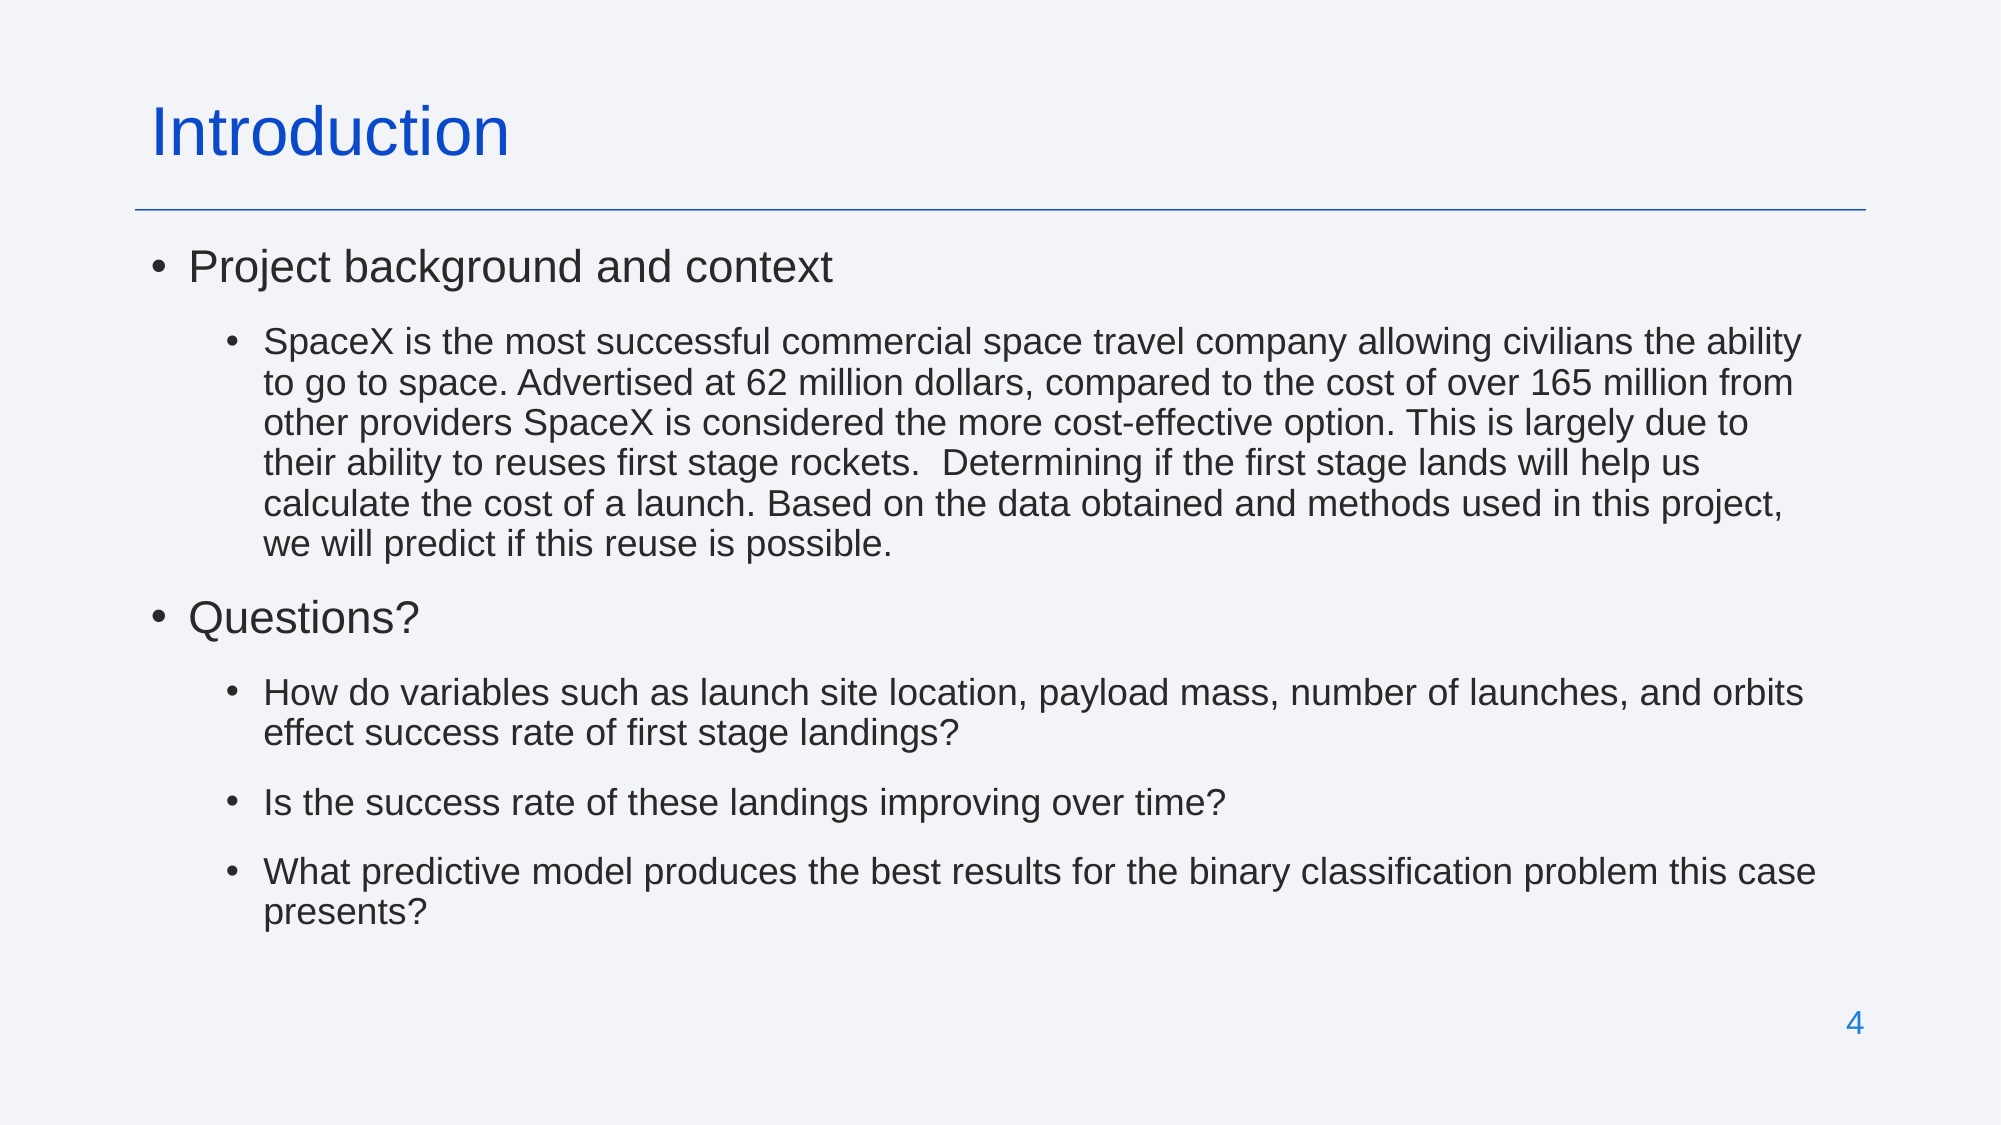

Introduction
Project background and context
SpaceX is the most successful commercial space travel company allowing civilians the ability to go to space. Advertised at 62 million dollars, compared to the cost of over 165 million from other providers SpaceX is considered the more cost-effective option. This is largely due to their ability to reuses first stage rockets.  Determining if the first stage lands will help us calculate the cost of a launch. Based on the data obtained and methods used in this project, we will predict if this reuse is possible.
Questions?
How do variables such as launch site location, payload mass, number of launches, and orbits effect success rate of first stage landings?
Is the success rate of these landings improving over time?
What predictive model produces the best results for the binary classification problem this case presents?
4